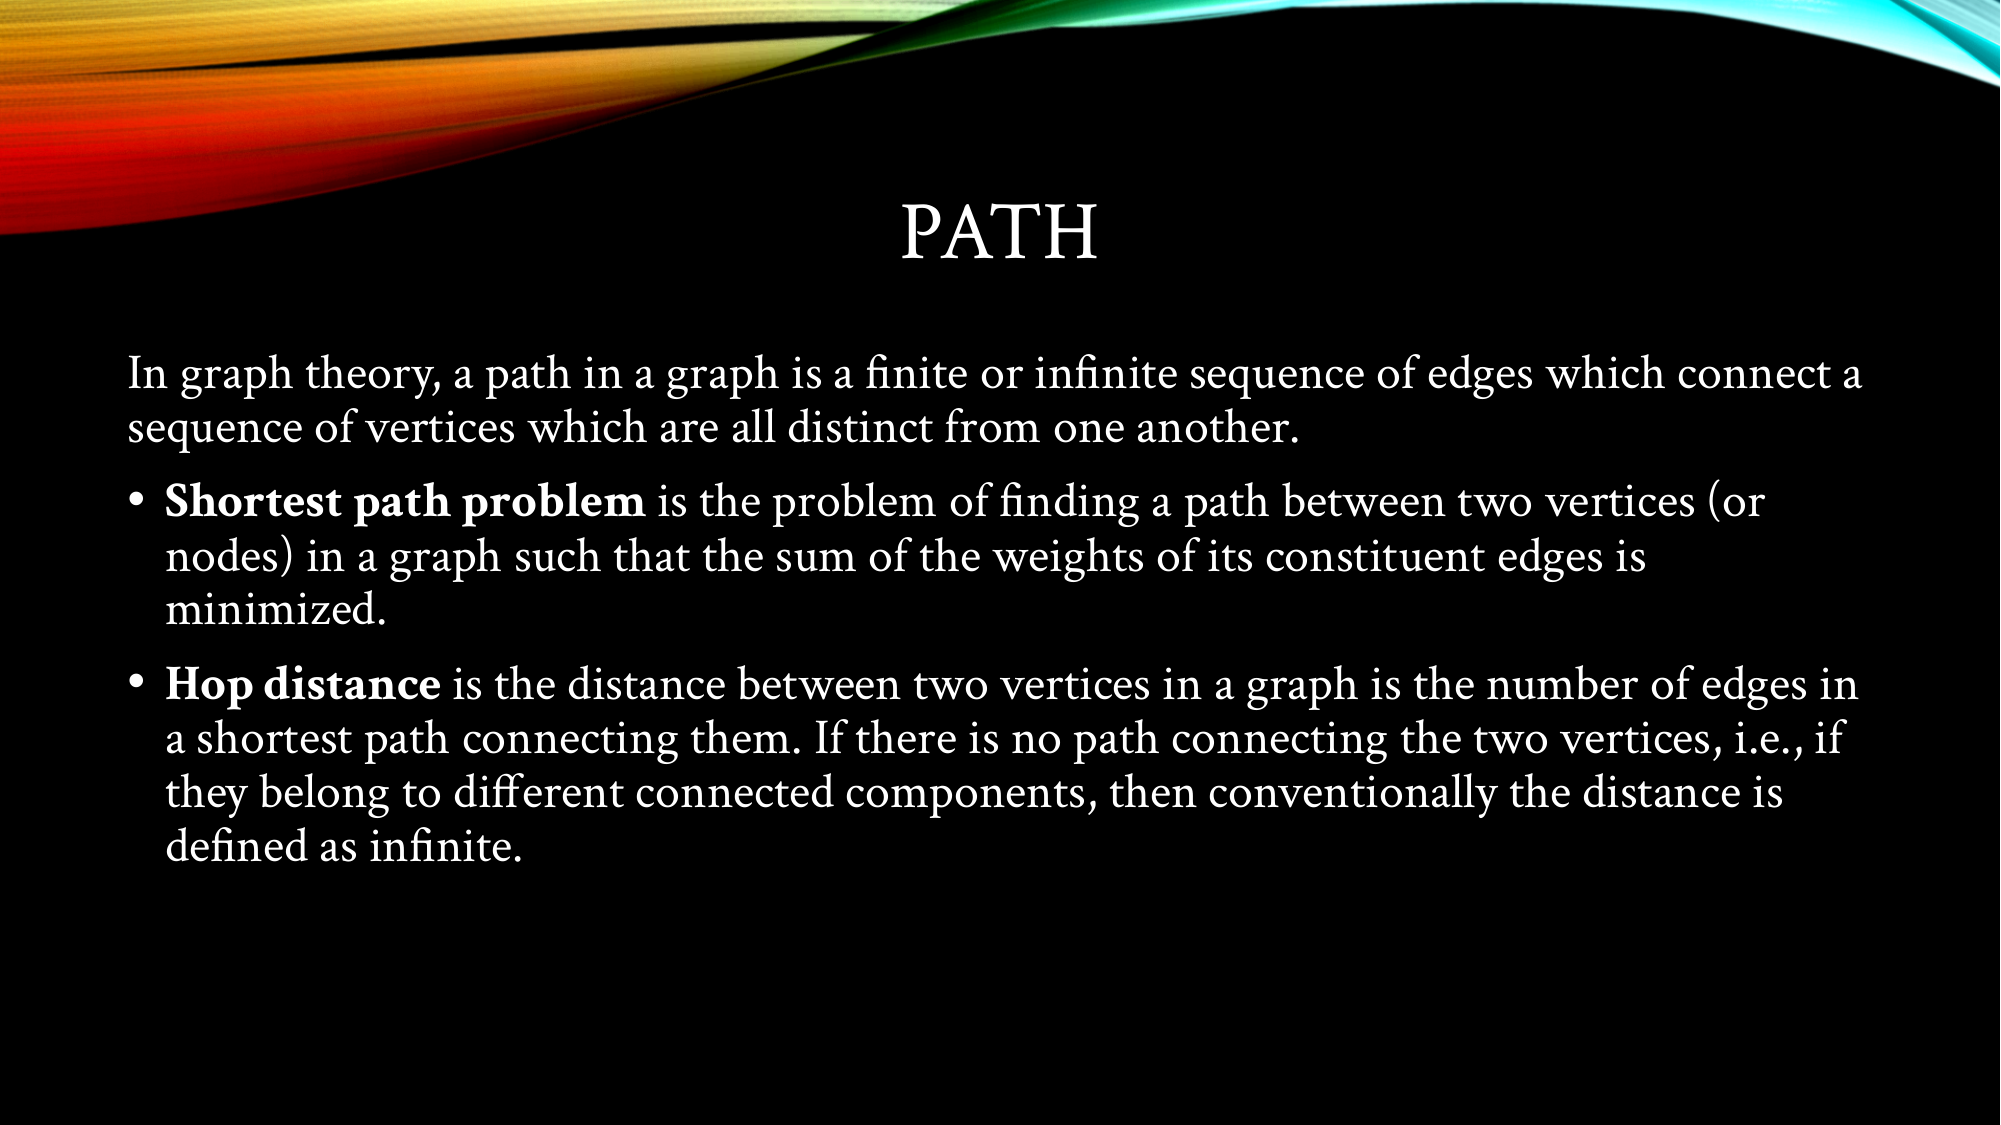

# Path
In graph theory, a path in a graph is a finite or infinite sequence of edges which connect a sequence of vertices which are all distinct from one another.
Shortest path problem is the problem of finding a path between two vertices (or nodes) in a graph such that the sum of the weights of its constituent edges is minimized.
Hop distance is the distance between two vertices in a graph is the number of edges in a shortest path connecting them. If there is no path connecting the two vertices, i.e., if they belong to different connected components, then conventionally the distance is defined as infinite.